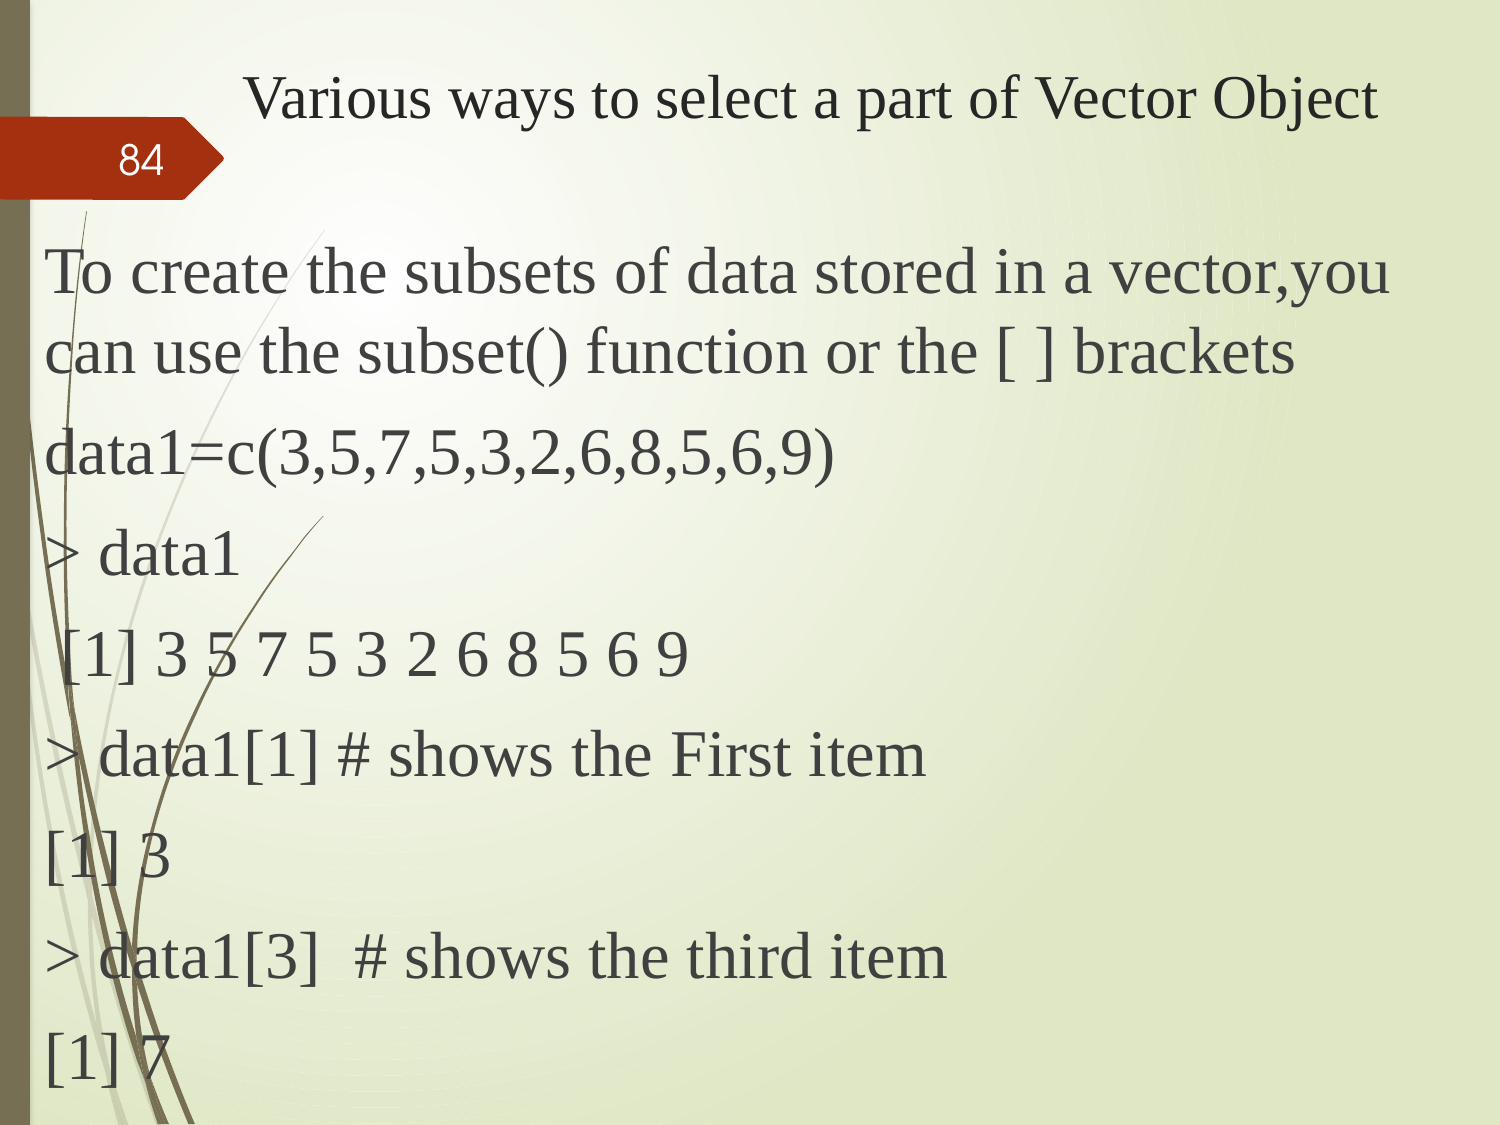

# Various ways to select a part of Vector Object
84
To create the subsets of data stored in a vector,you can use the subset() function or the [ ] brackets
data1=c(3,5,7,5,3,2,6,8,5,6,9)
> data1
 [1] 3 5 7 5 3 2 6 8 5 6 9
> data1[1] # shows the First item
[1] 3
> data1[3]  # shows the third item
[1] 7